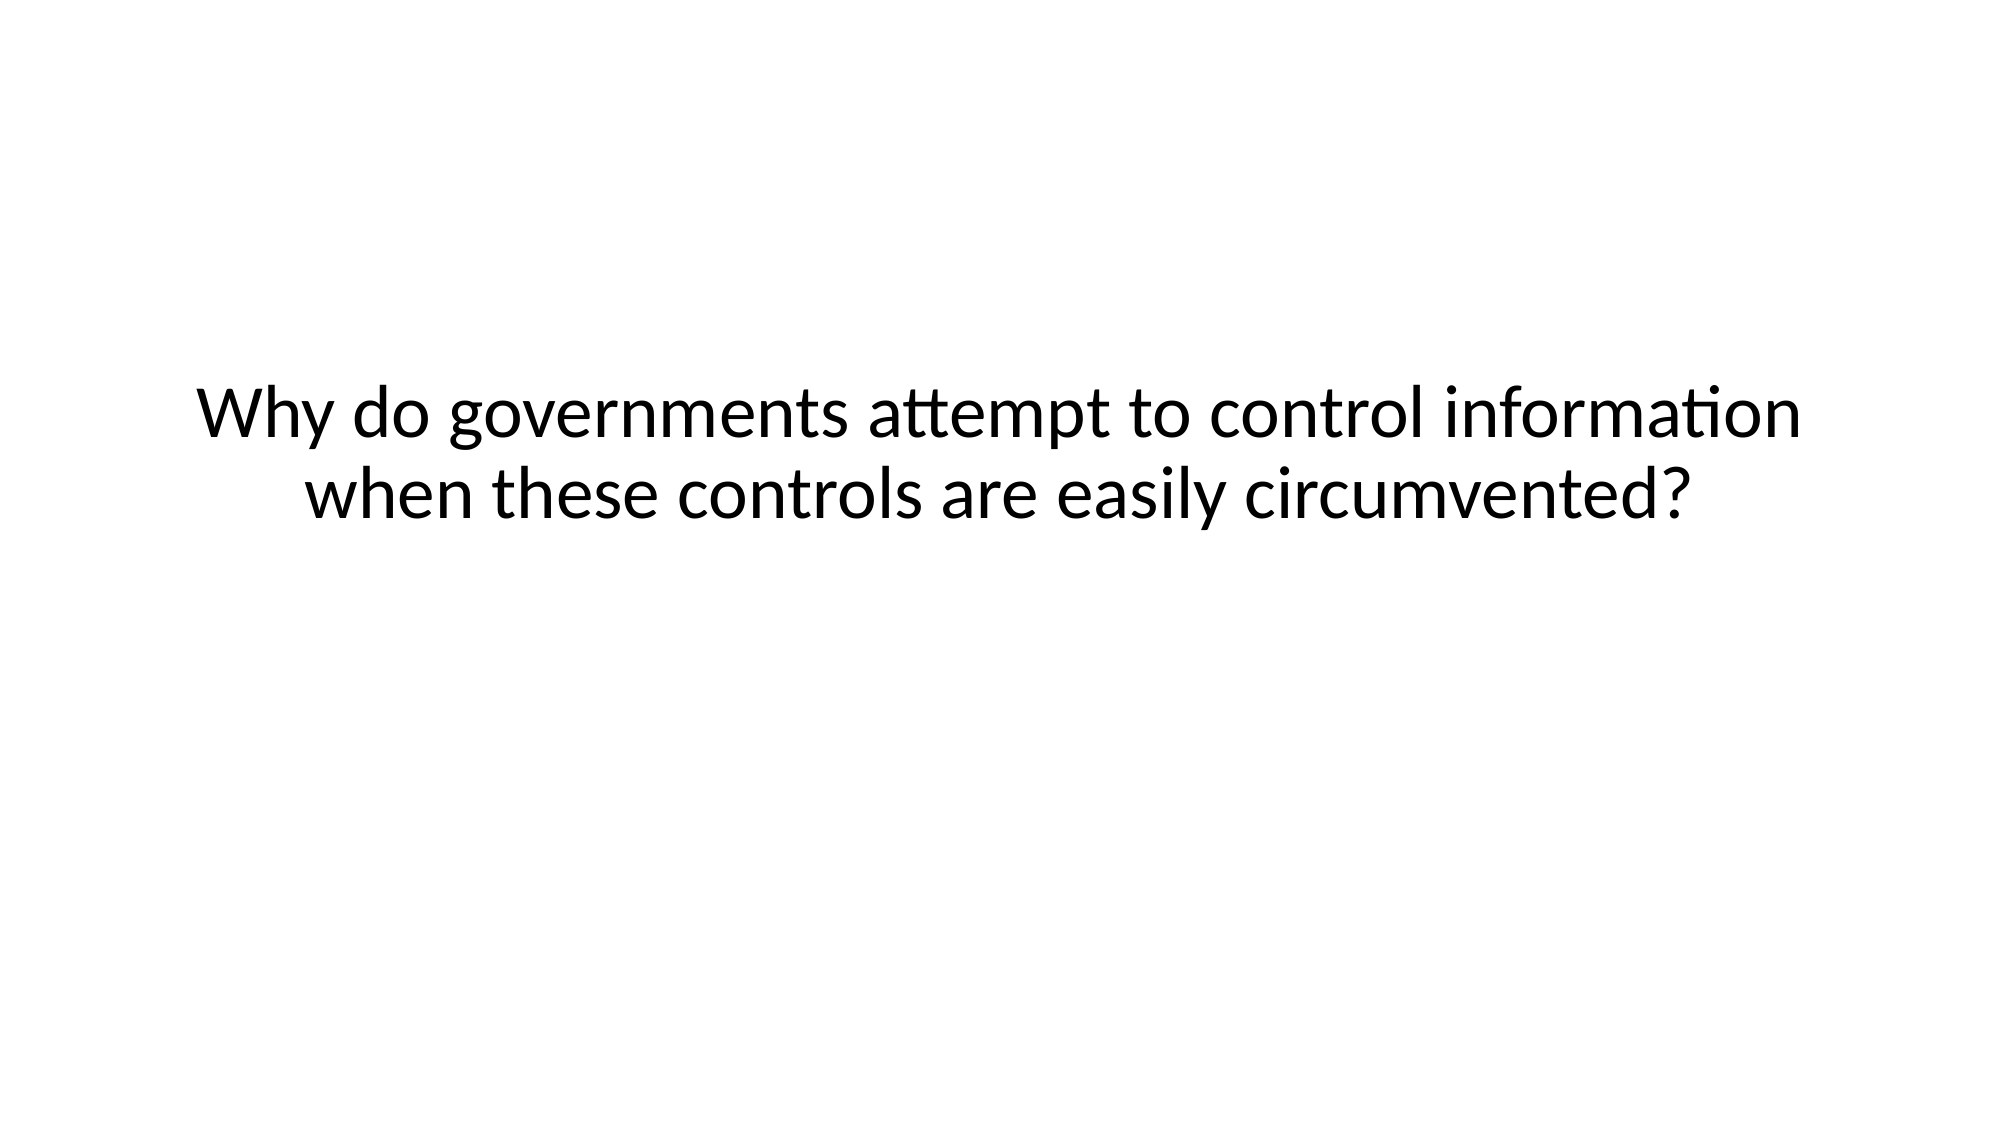

# Why do governments attempt to control information when these controls are easily circumvented?